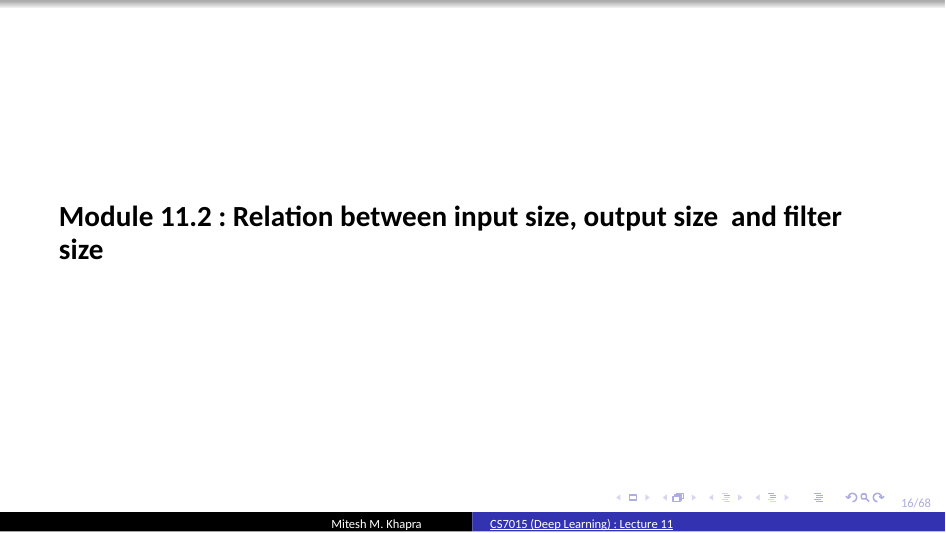

Module 11.2 : Relation between input size, output size  and filter size
16/68

Mitesh M. Khapra
CS7015 (Deep Learning) : Lecture 11